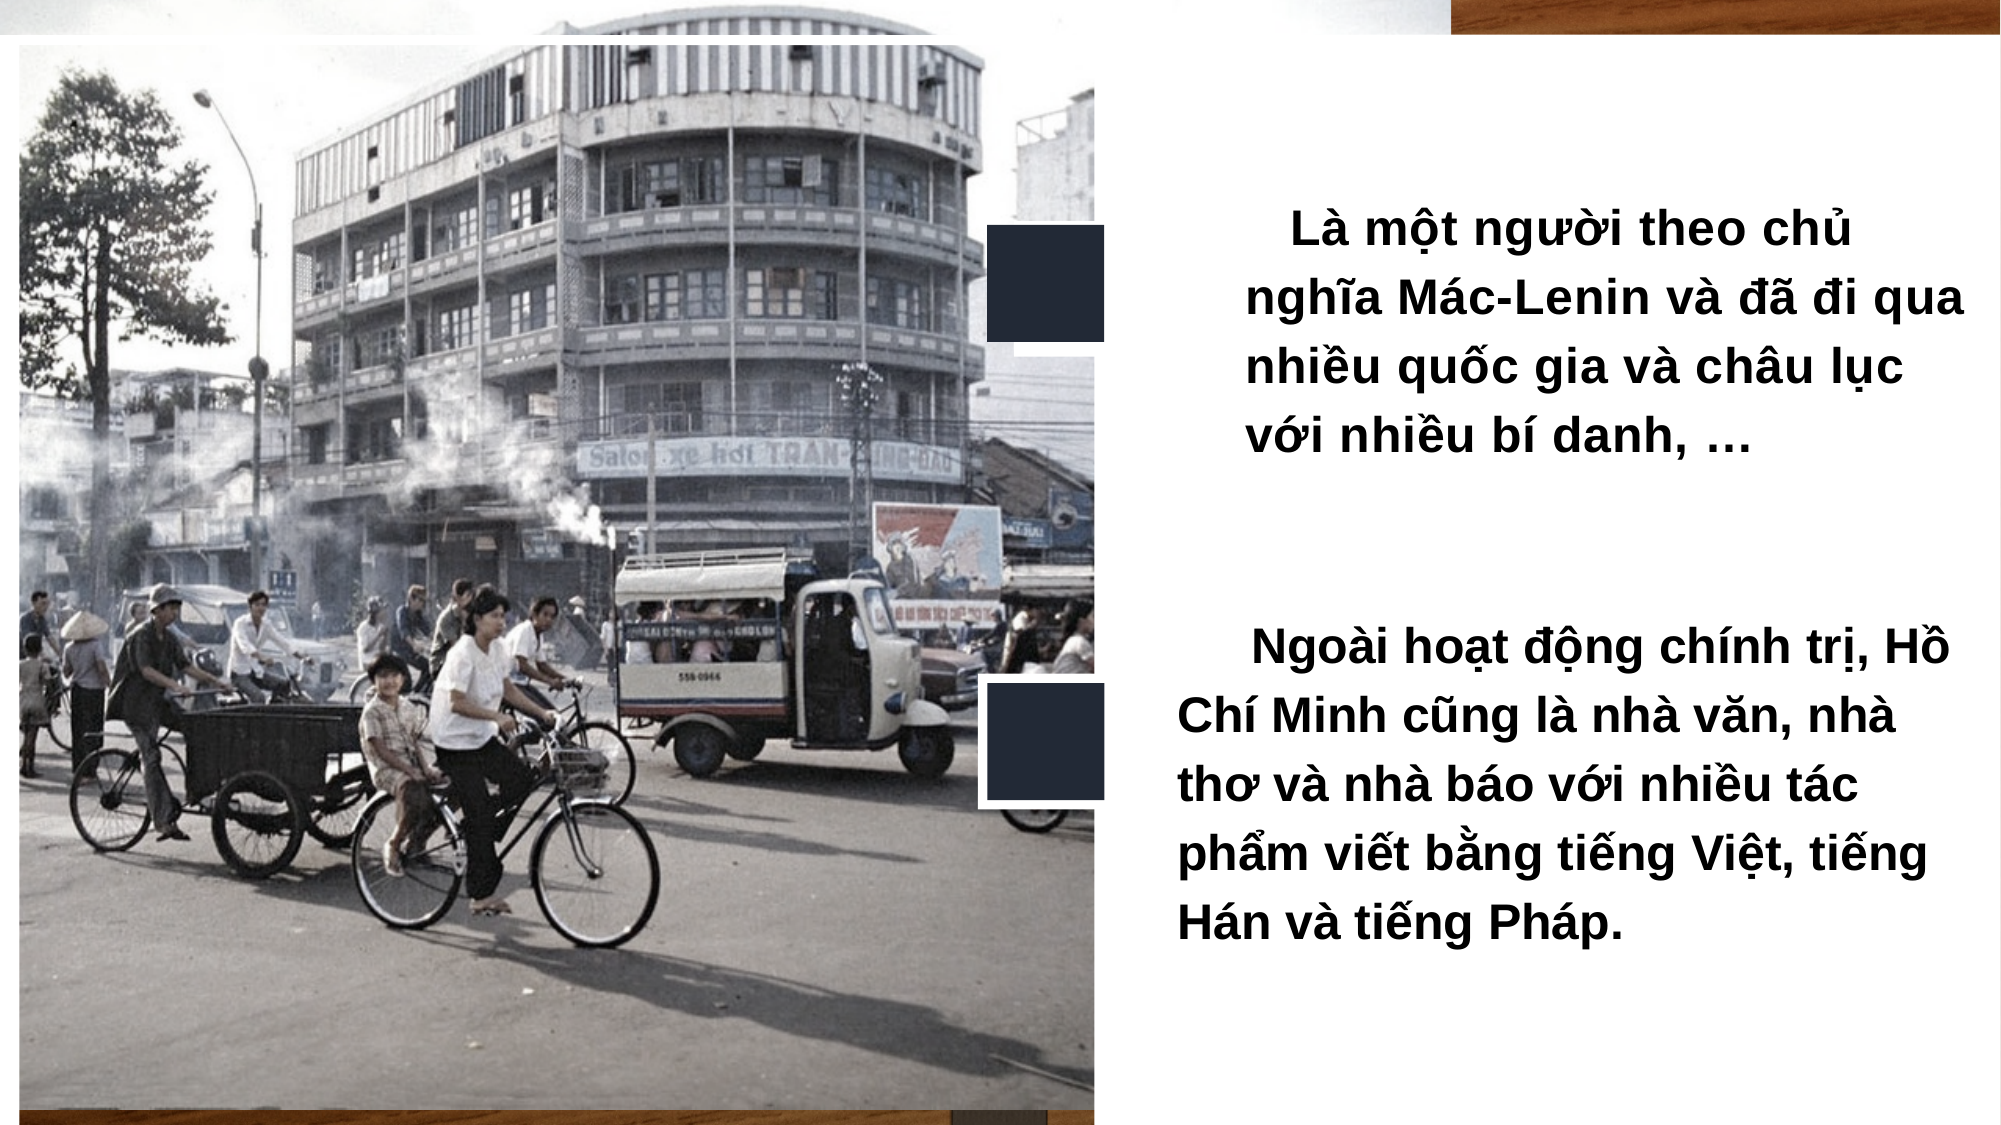

Là một người theo chủ nghĩa Mác-Lenin và đã đi qua nhiều quốc gia và châu lục với nhiều bí danh, …

     Ngoài hoạt động chính trị, Hồ Chí Minh cũng là nhà văn, nhà thơ và nhà báo với nhiều tác phẩm viết bằng tiếng Việt, tiếng Hán và tiếng Pháp.